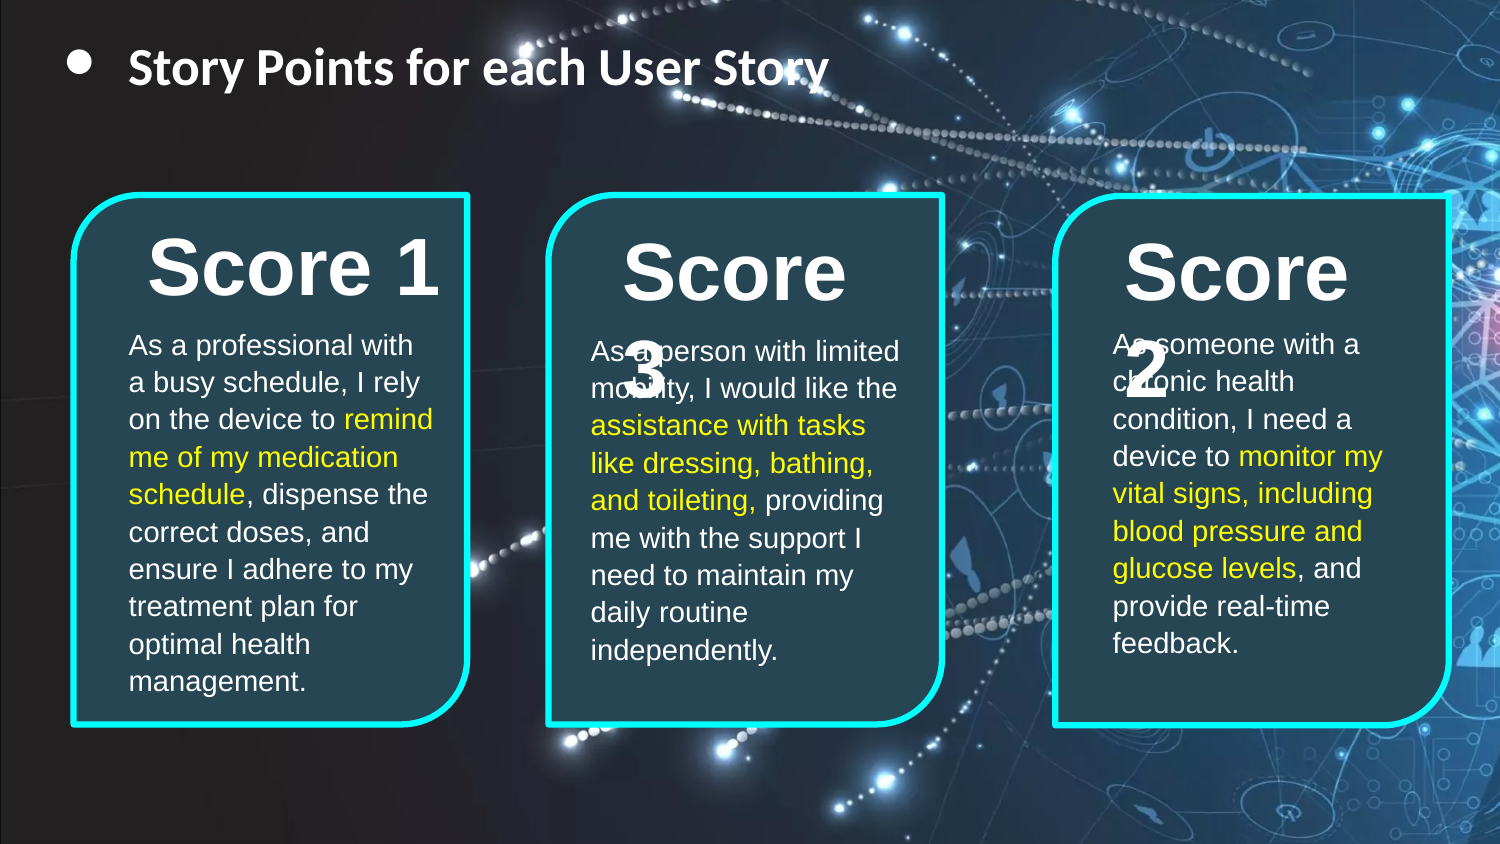

# Story Points for each User Story

Score 1
Score 3
Score 2
As someone with a chronic health condition, I need a device to monitor my vital signs, including blood pressure and glucose levels, and provide real-time feedback.
As a professional with a busy schedule, I rely on the device to remind me of my medication schedule, dispense the correct doses, and ensure I adhere to my treatment plan for optimal health management.

As a person with limited mobility, I would like the assistance with tasks like dressing, bathing, and toileting, providing me with the support I need to maintain my daily routine independently.
As a professional with a busy schedule, I rely on the device to remind me of my medication schedule, dispense the correct doses, and ensure I adhere to my treatment plan for optimal health management.
As a person with limited mobility, I would like the assistance with tasks like dressing, bathing, and toileting, providing me with the support I need to maintain my daily routine independently.
As someone with a chronic health condition, I need a device to monitor my vital signs, including blood pressure and glucose levels, and provide real-time feedback.
As an individual living alone, I need a friendly companion, to engage me in conversations, play games, read books or news aloud to help combat loneliness, contributing to my emotional well-being.
As a person with a history of health crises, I need a device that has an automatic emergency notification system. In case of a fall or other emergencies, it promptly alerts designated contacts or emergency services.
As a family member living far away from my elderly parents, I need some device to facilitate remote connection so that I can check on their well-being through the monitoring features, engage in virtual conversations, and ensure they receive timely assistance in case of emergencies.
As someone recovering from surgery, I need a robot to assist me in daily tasks like fetching items, ensuring I adhere to post-operative care routines, and providing a sense of companionship during the recovery period.
Struggling with anxiety and depression, I rely on the robot for daily emotional support. It engages in mood-boosting activities, and recommends relaxation exercises, contributing to my mental health and overall well-being.